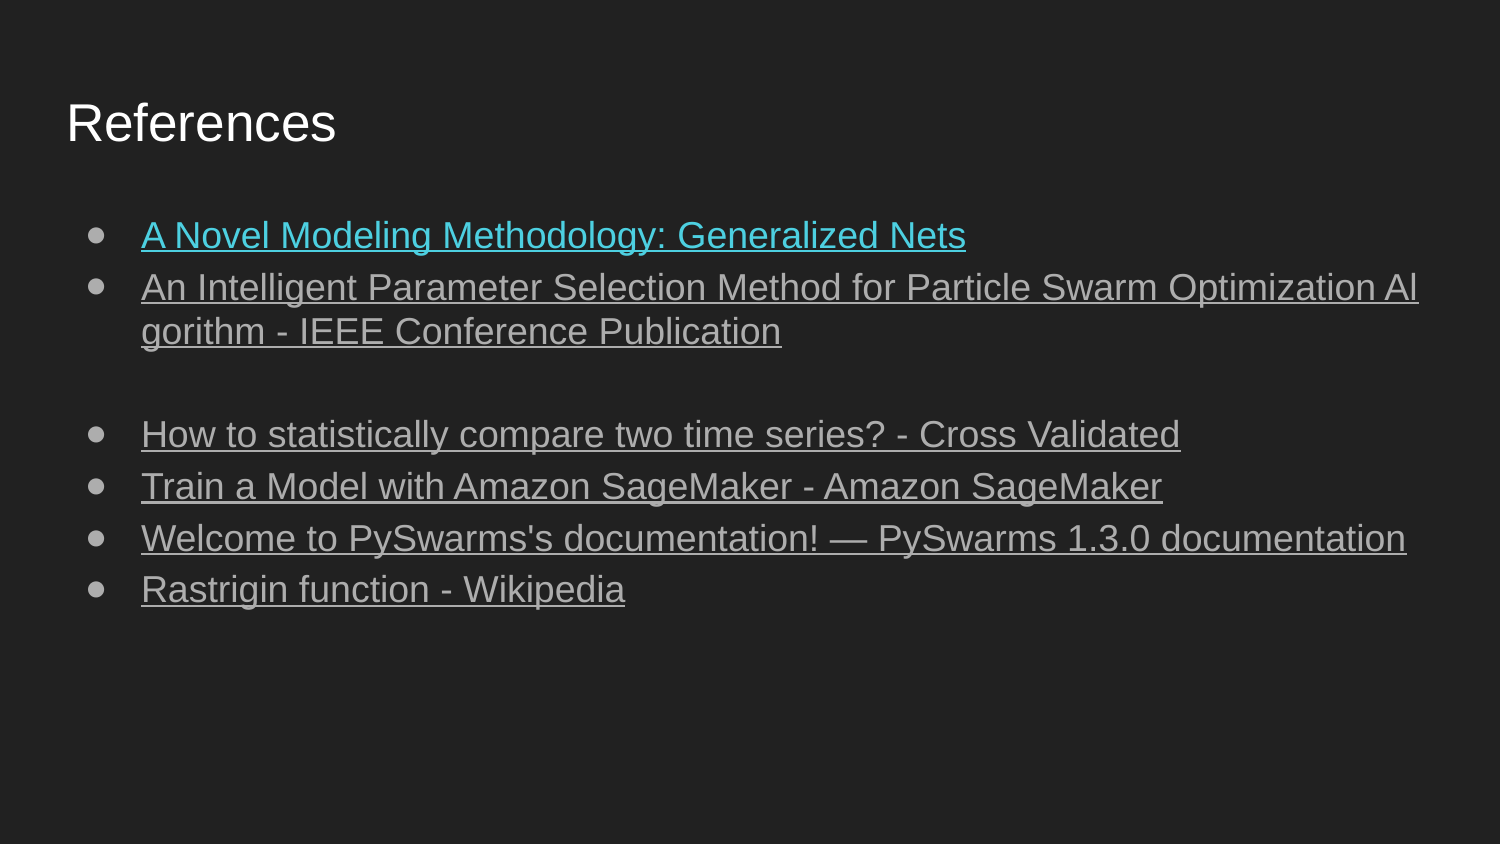

# References
A Novel Modeling Methodology: Generalized Nets
An Intelligent Parameter Selection Method for Particle Swarm Optimization Algorithm - IEEE Conference Publication
How to statistically compare two time series? - Cross Validated
Train a Model with Amazon SageMaker - Amazon SageMaker
Welcome to PySwarms's documentation! — PySwarms 1.3.0 documentation
Rastrigin function - Wikipedia